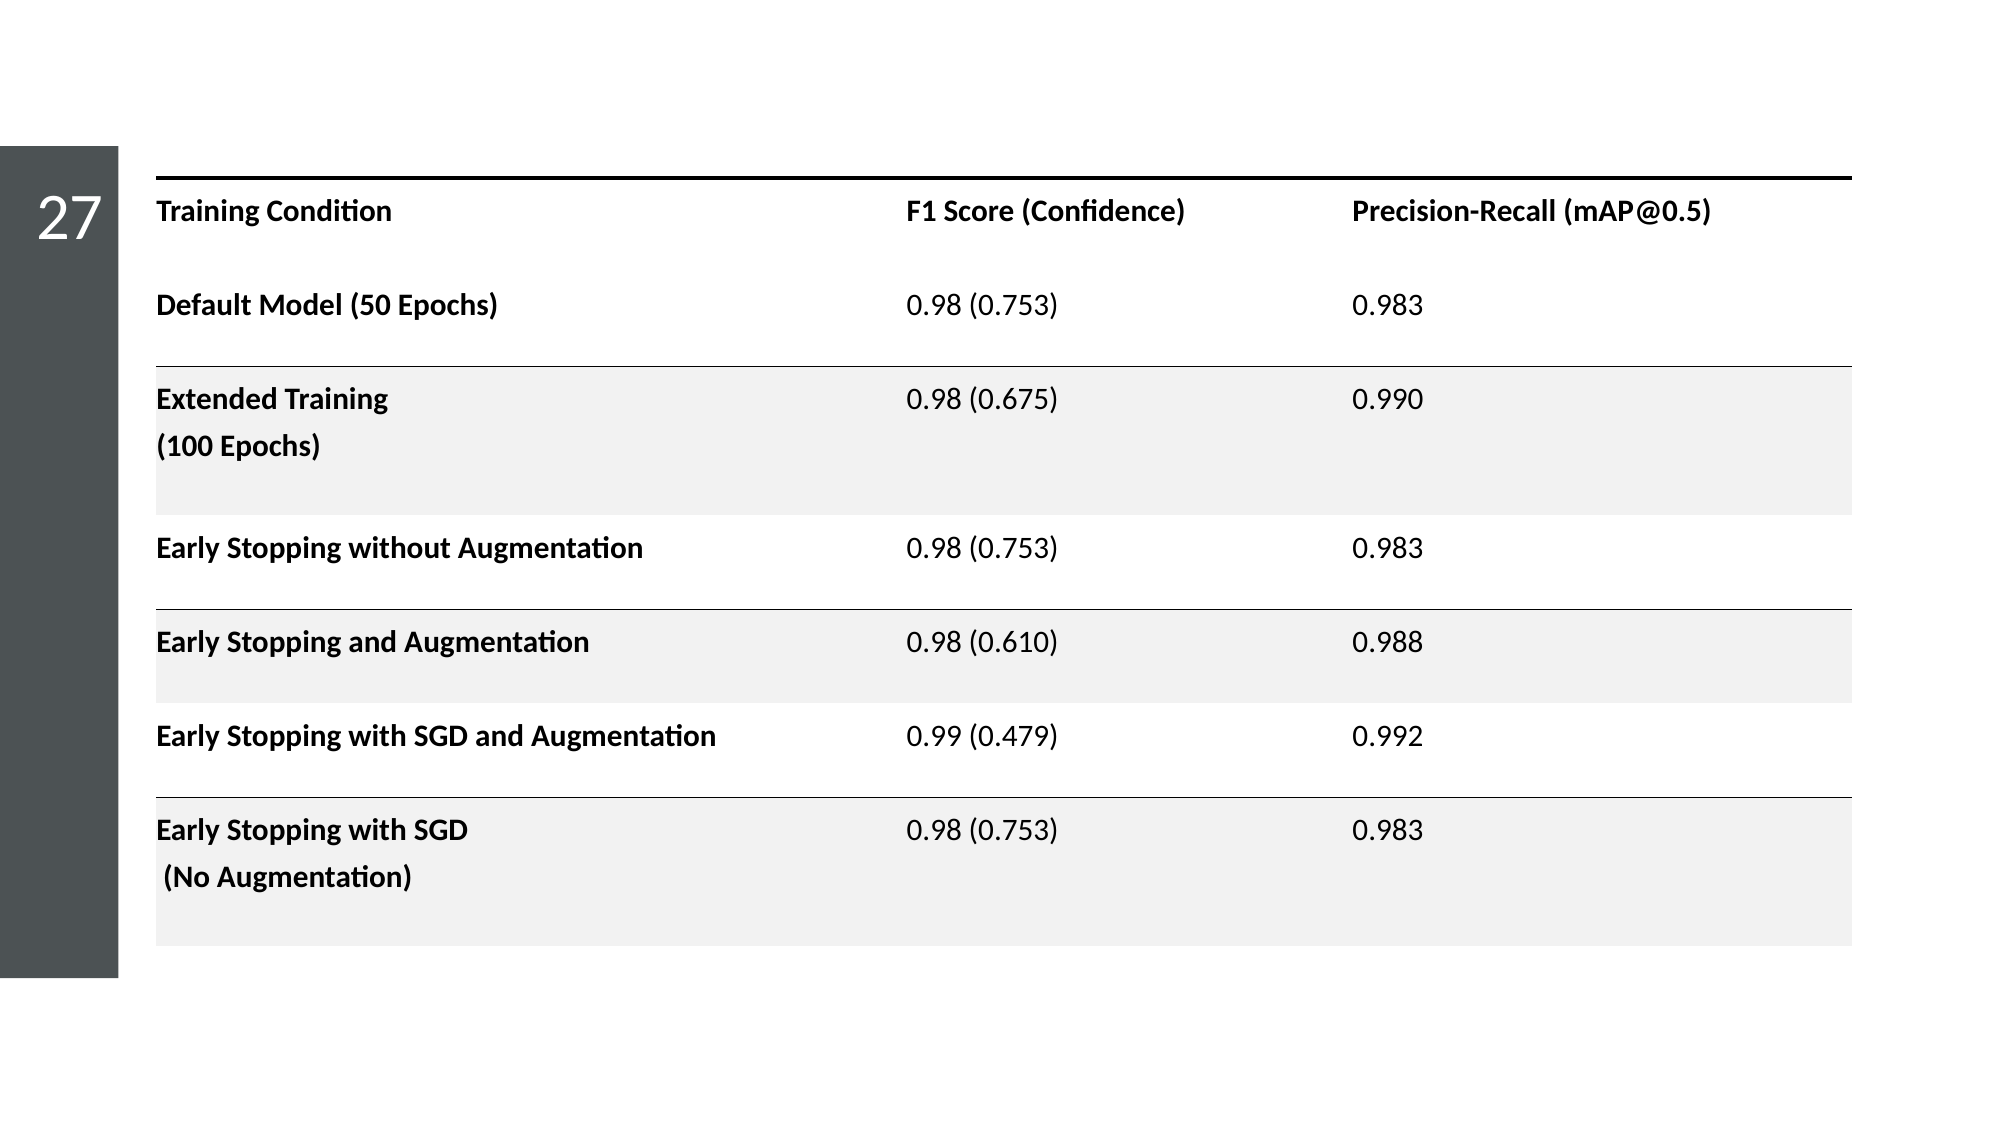

27
| Training Condition | F1 Score (Confidence) | Precision-Recall (mAP@0.5) |
| --- | --- | --- |
| Default Model (50 Epochs) | 0.98 (0.753) | 0.983 |
| Extended Training (100 Epochs) | 0.98 (0.675) | 0.990 |
| Early Stopping without Augmentation | 0.98 (0.753) | 0.983 |
| Early Stopping and Augmentation | 0.98 (0.610) | 0.988 |
| Early Stopping with SGD and Augmentation | 0.99 (0.479) | 0.992 |
| Early Stopping with SGD (No Augmentation) | 0.98 (0.753) | 0.983 |